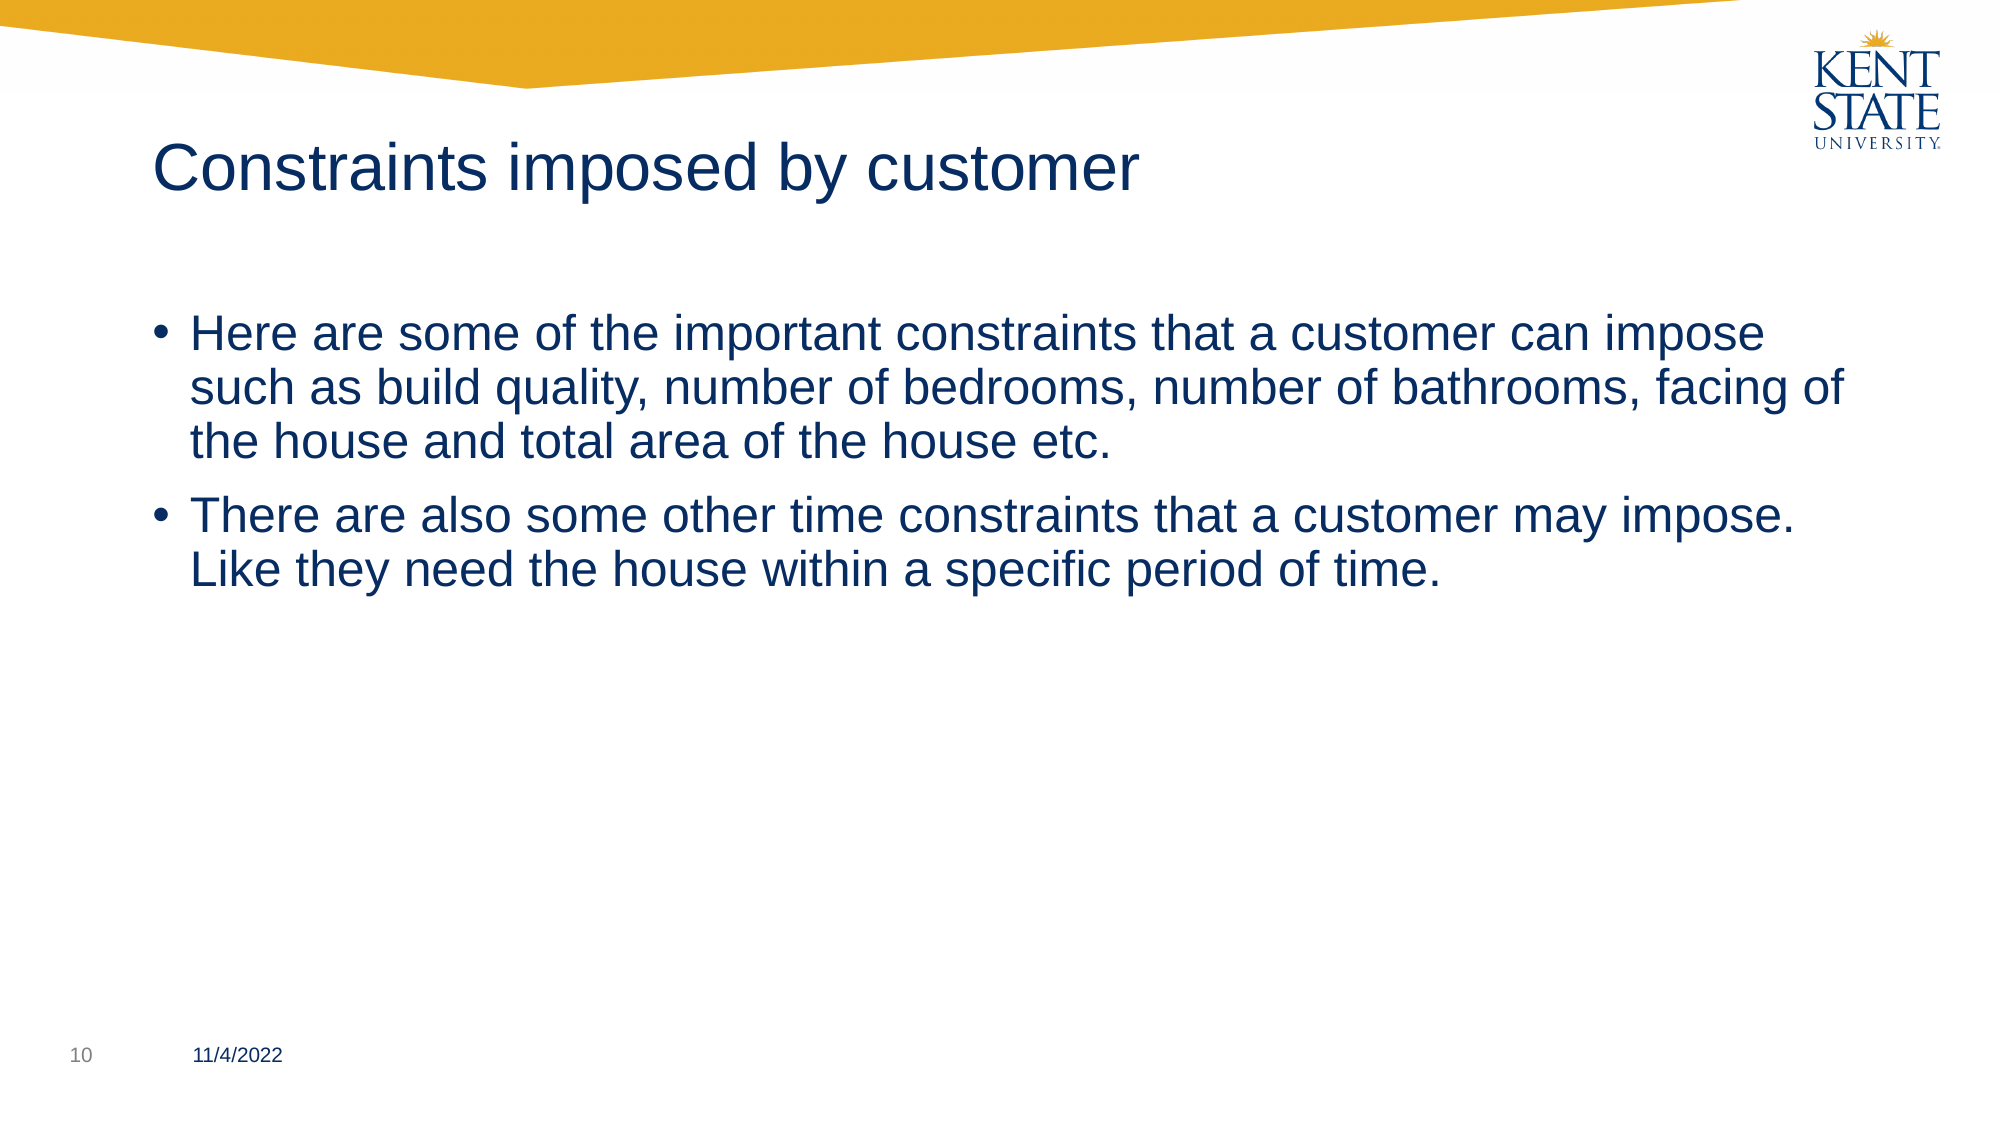

# Constraints imposed by customer
Here are some of the important constraints that a customer can impose such as build quality, number of bedrooms, number of bathrooms, facing of the house and total area of the house etc.
There are also some other time constraints that a customer may impose. Like they need the house within a specific period of time.

11/4/2022